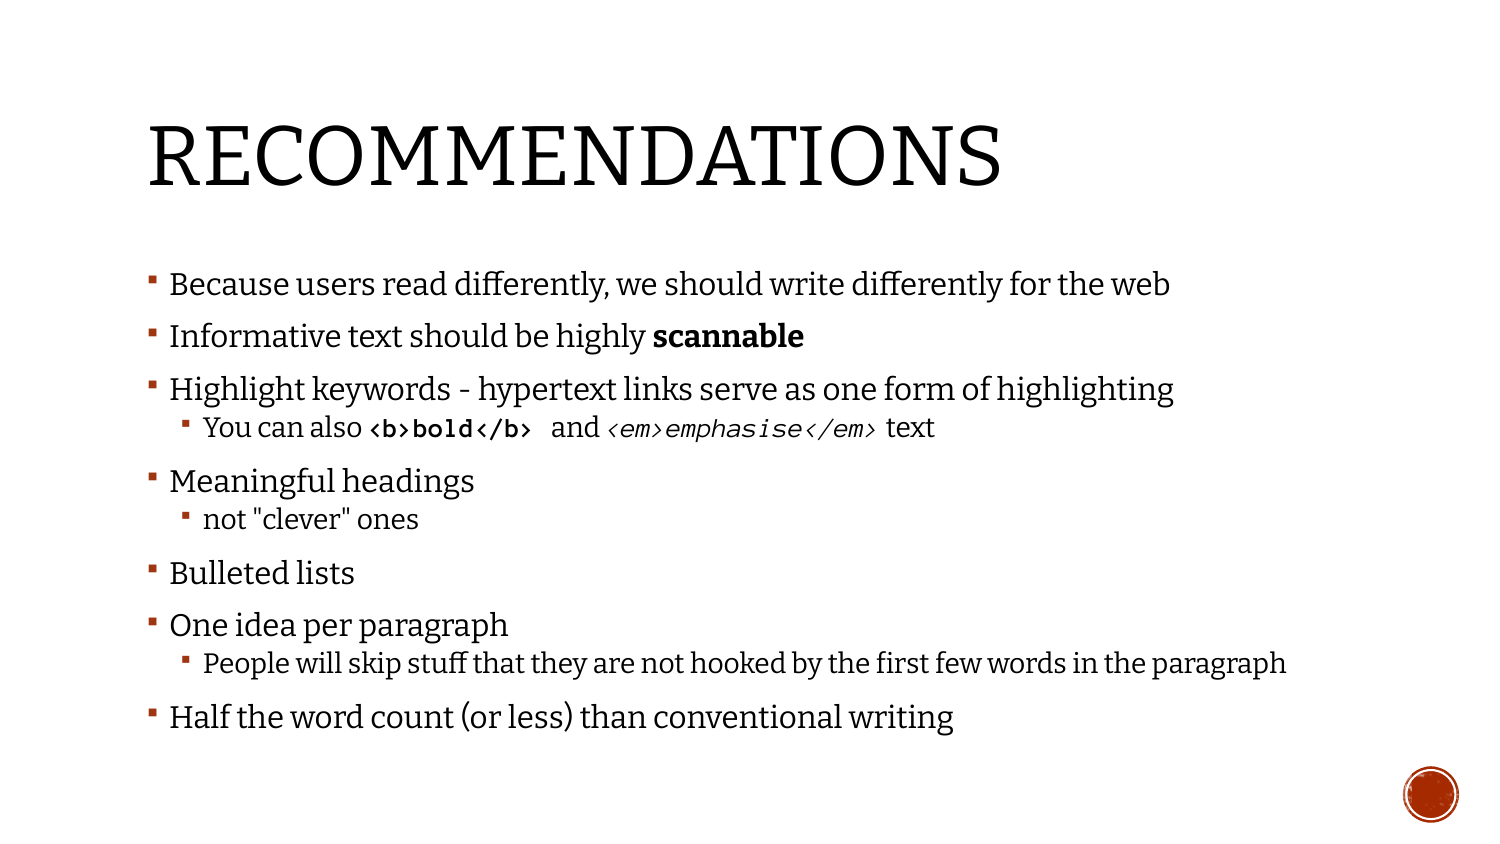

# recommendations
Because users read differently, we should write differently for the web
Informative text should be highly scannable
Highlight keywords - hypertext links serve as one form of highlighting
You can also <b>bold</b> and <em>emphasise</em> text
Meaningful headings
not "clever" ones
Bulleted lists
One idea per paragraph
People will skip stuff that they are not hooked by the first few words in the paragraph
Half the word count (or less) than conventional writing